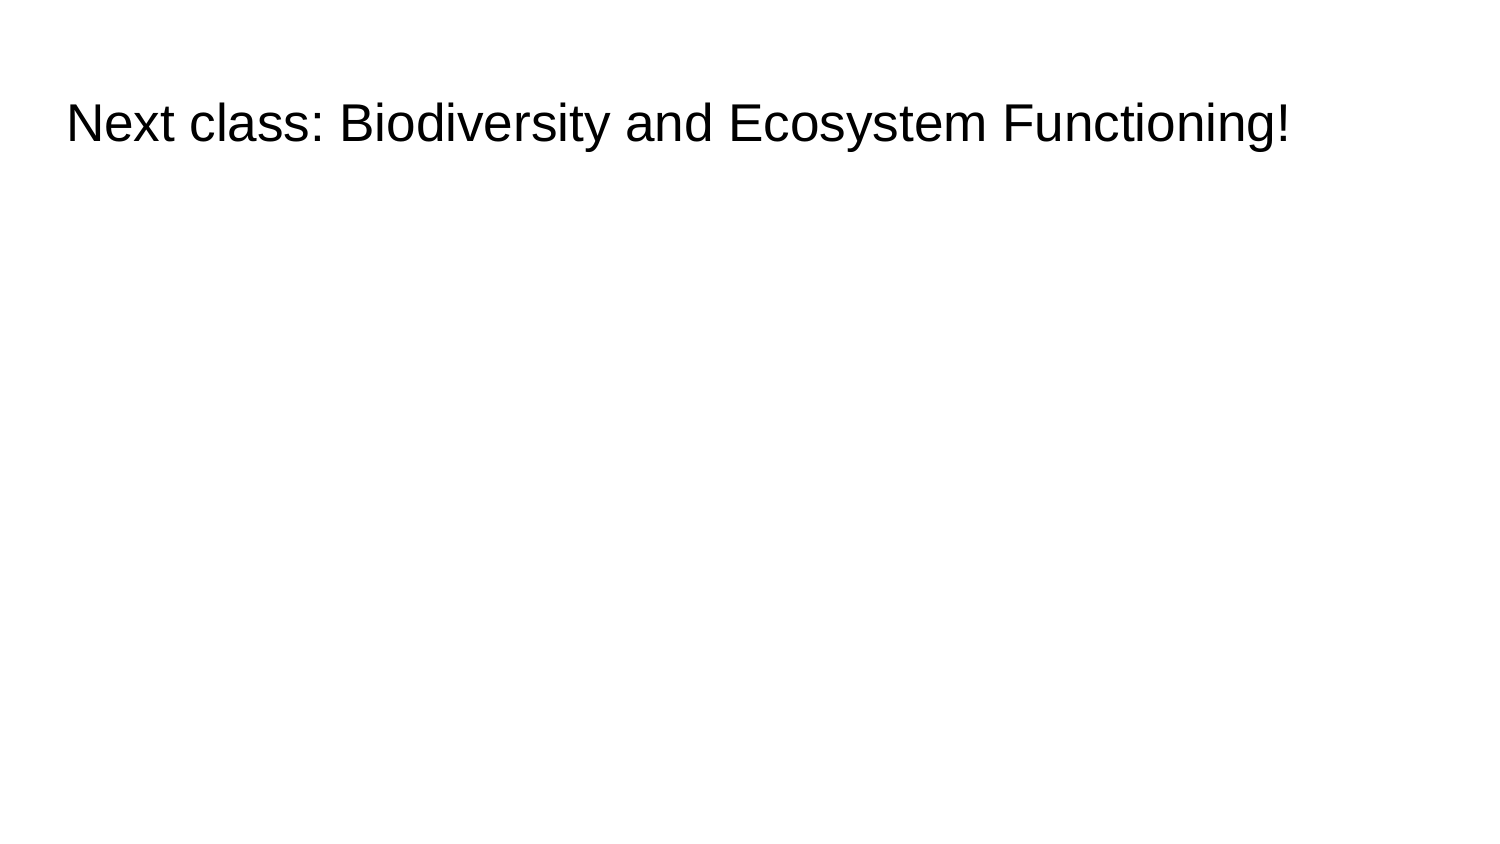

# Next class: Biodiversity and Ecosystem Functioning!